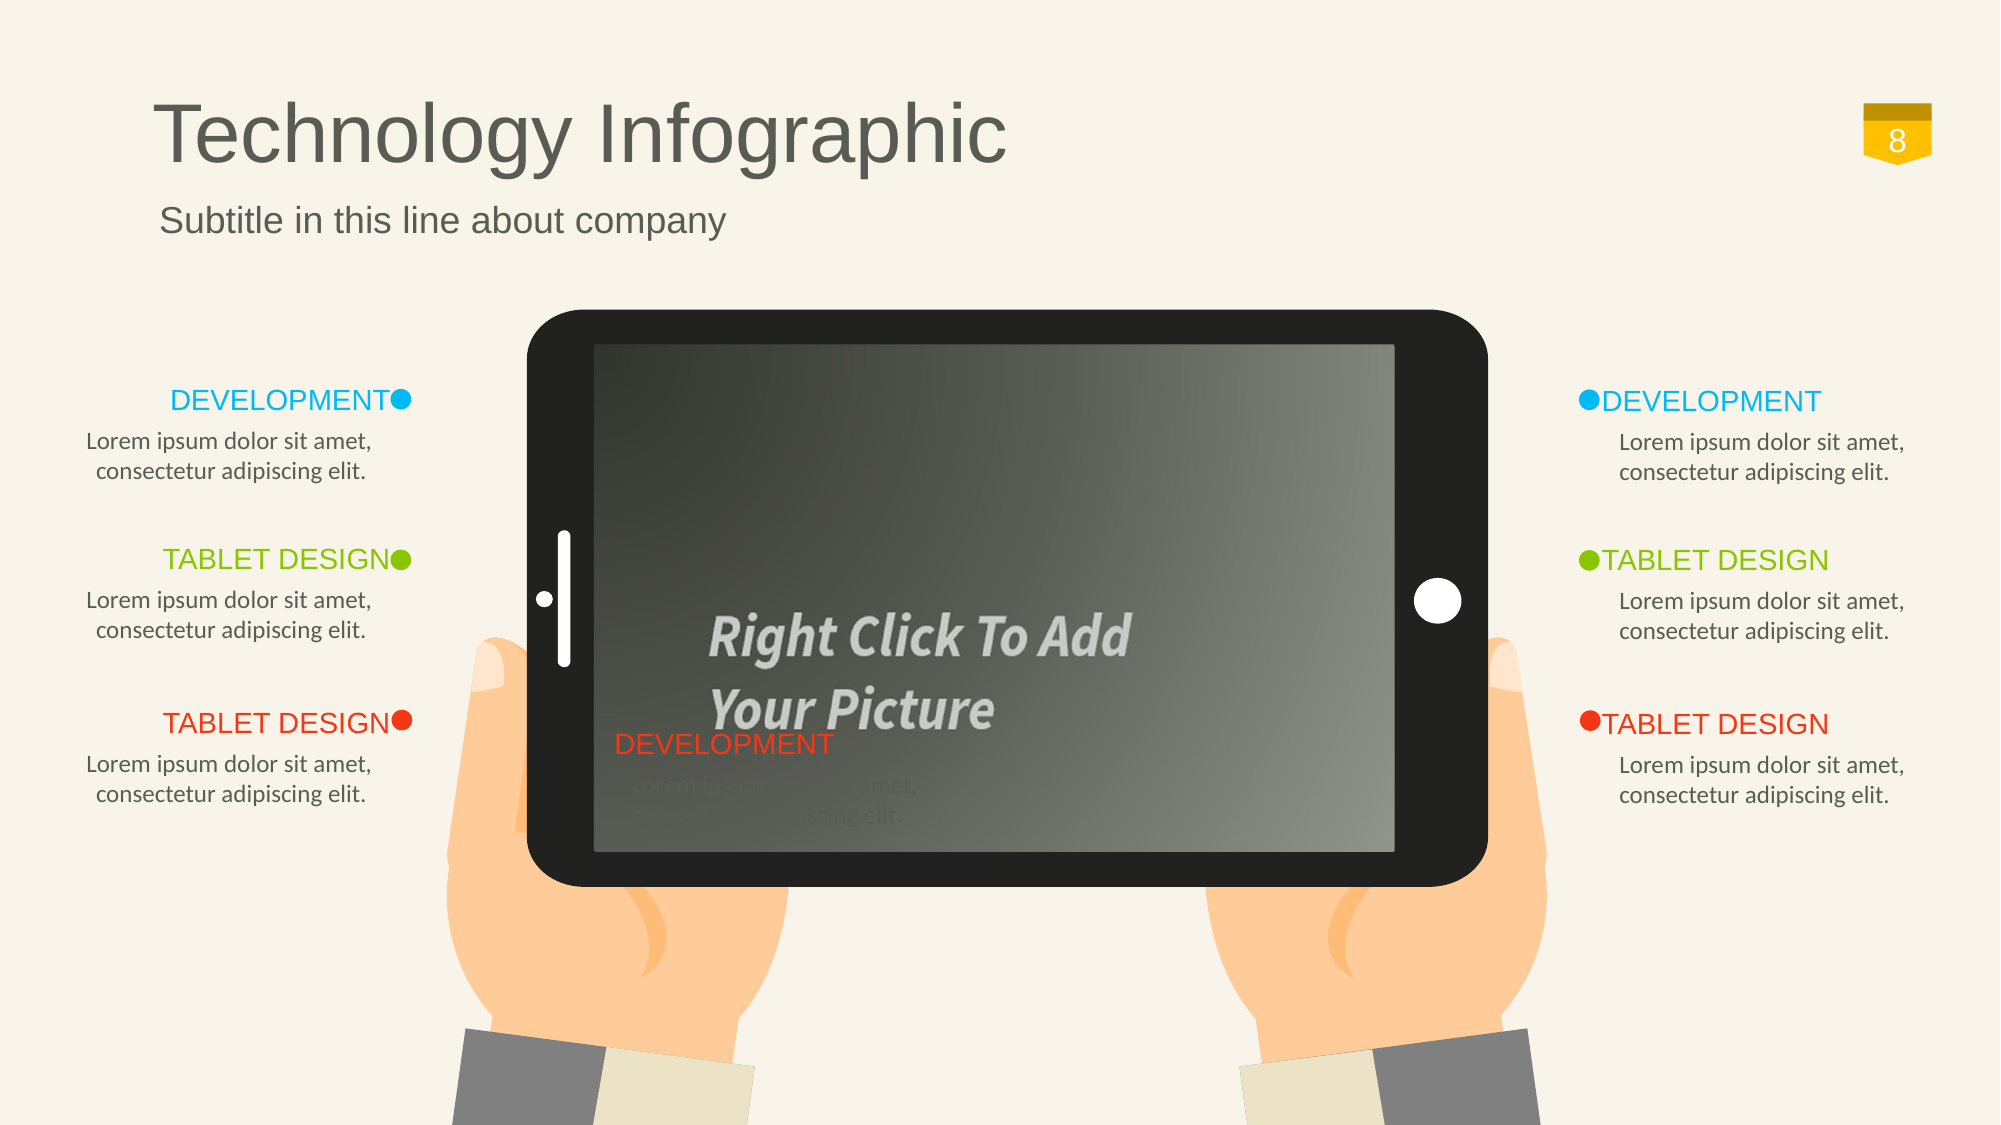

# Technology Infographic
8
Subtitle in this line about company

DEVELOPMENT
Lorem ipsum dolor sit amet, consectetur adipiscing elit.
DEVELOPMENT
Lorem ipsum dolor sit amet, consectetur adipiscing elit.

TABLET DESIGN
Lorem ipsum dolor sit amet, consectetur adipiscing elit.
TABLET DESIGN
Lorem ipsum dolor sit amet, consectetur adipiscing elit.

TABLET DESIGN
Lorem ipsum dolor sit amet, consectetur adipiscing elit.
TABLET DESIGN
Lorem ipsum dolor sit amet, consectetur adipiscing elit.

DEVELOPMENT
Lorem ipsum dolor sit amet, consectetur adipiscing elit.